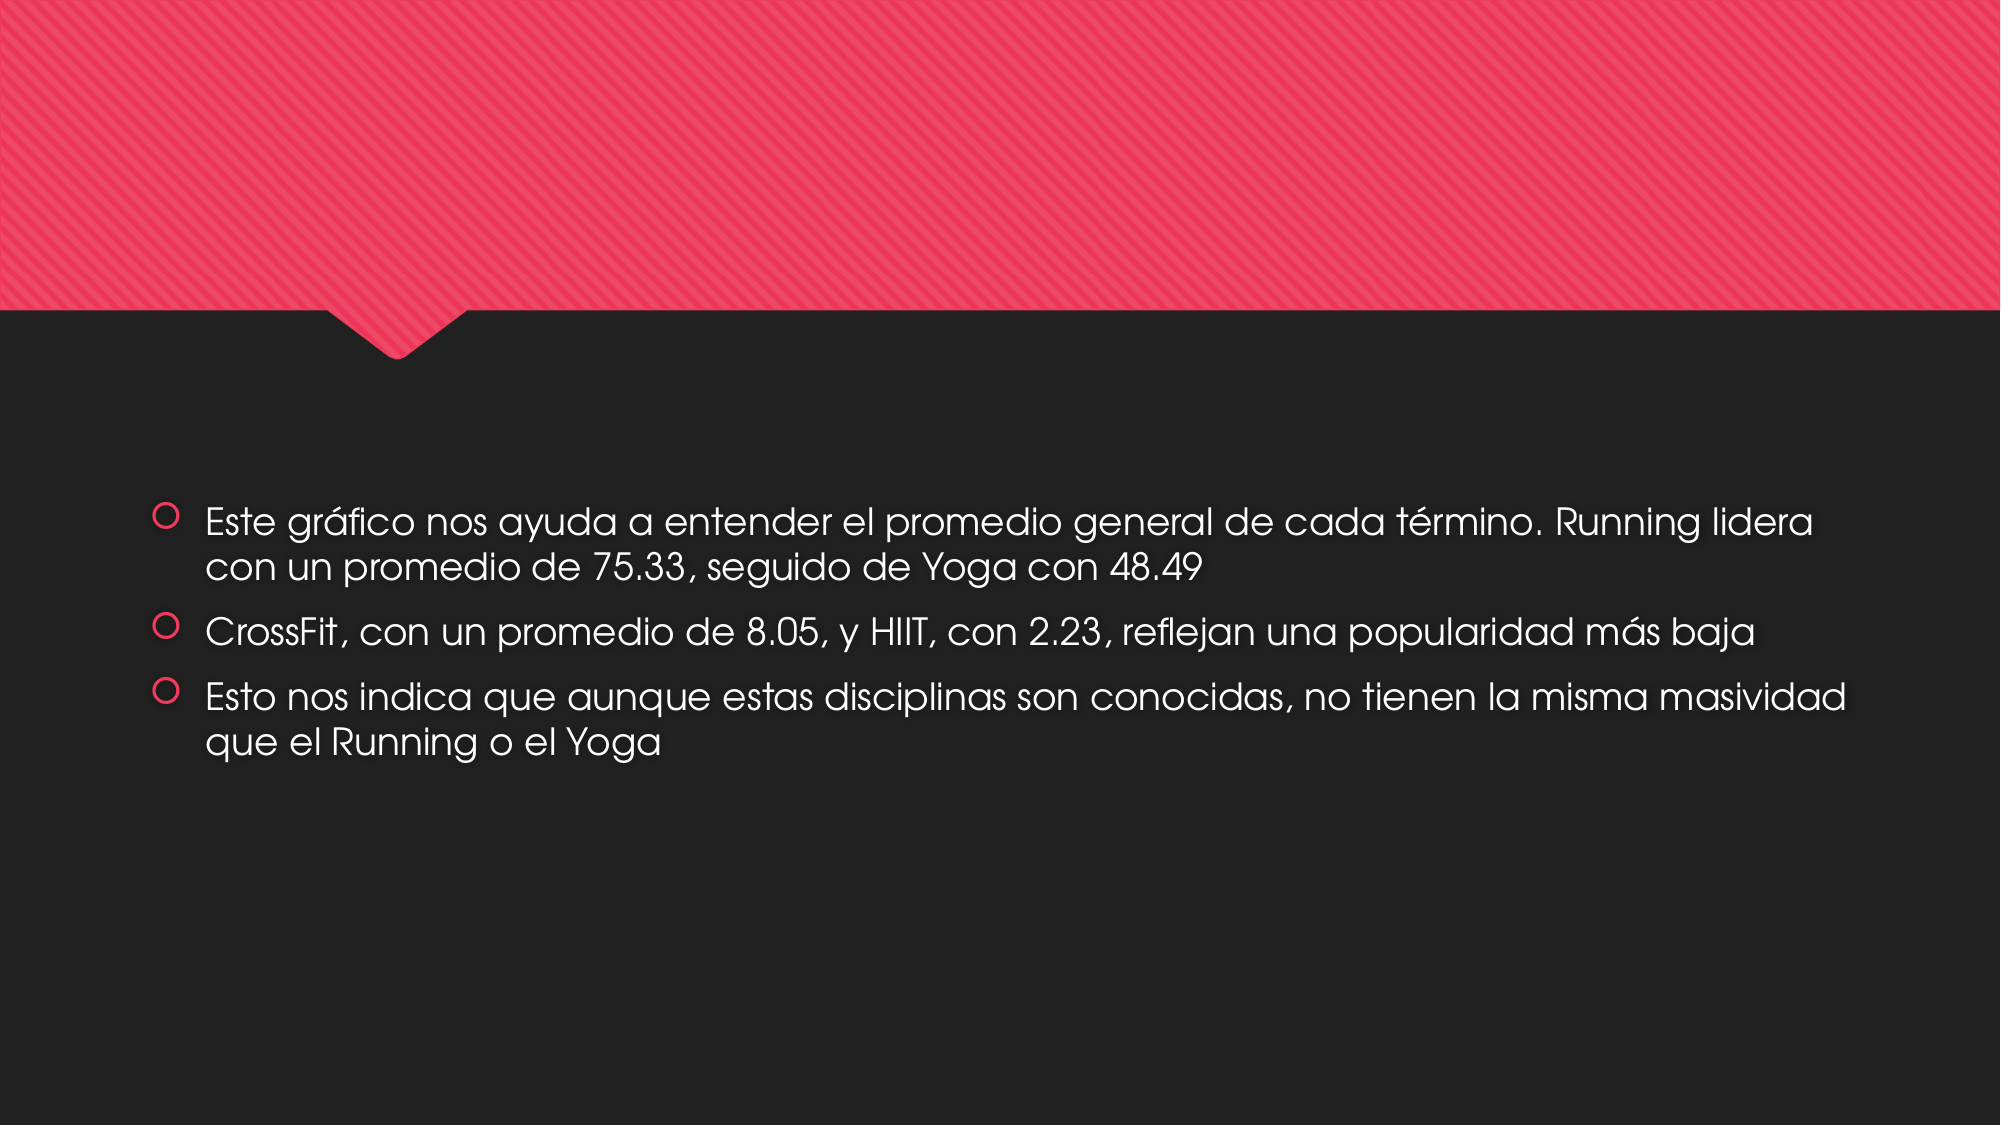

Este gráfico nos ayuda a entender el promedio general de cada término. Running lidera con un promedio de 75.33, seguido de Yoga con 48.49
CrossFit, con un promedio de 8.05, y HIIT, con 2.23, reflejan una popularidad más baja
Esto nos indica que aunque estas disciplinas son conocidas, no tienen la misma masividad que el Running o el Yoga